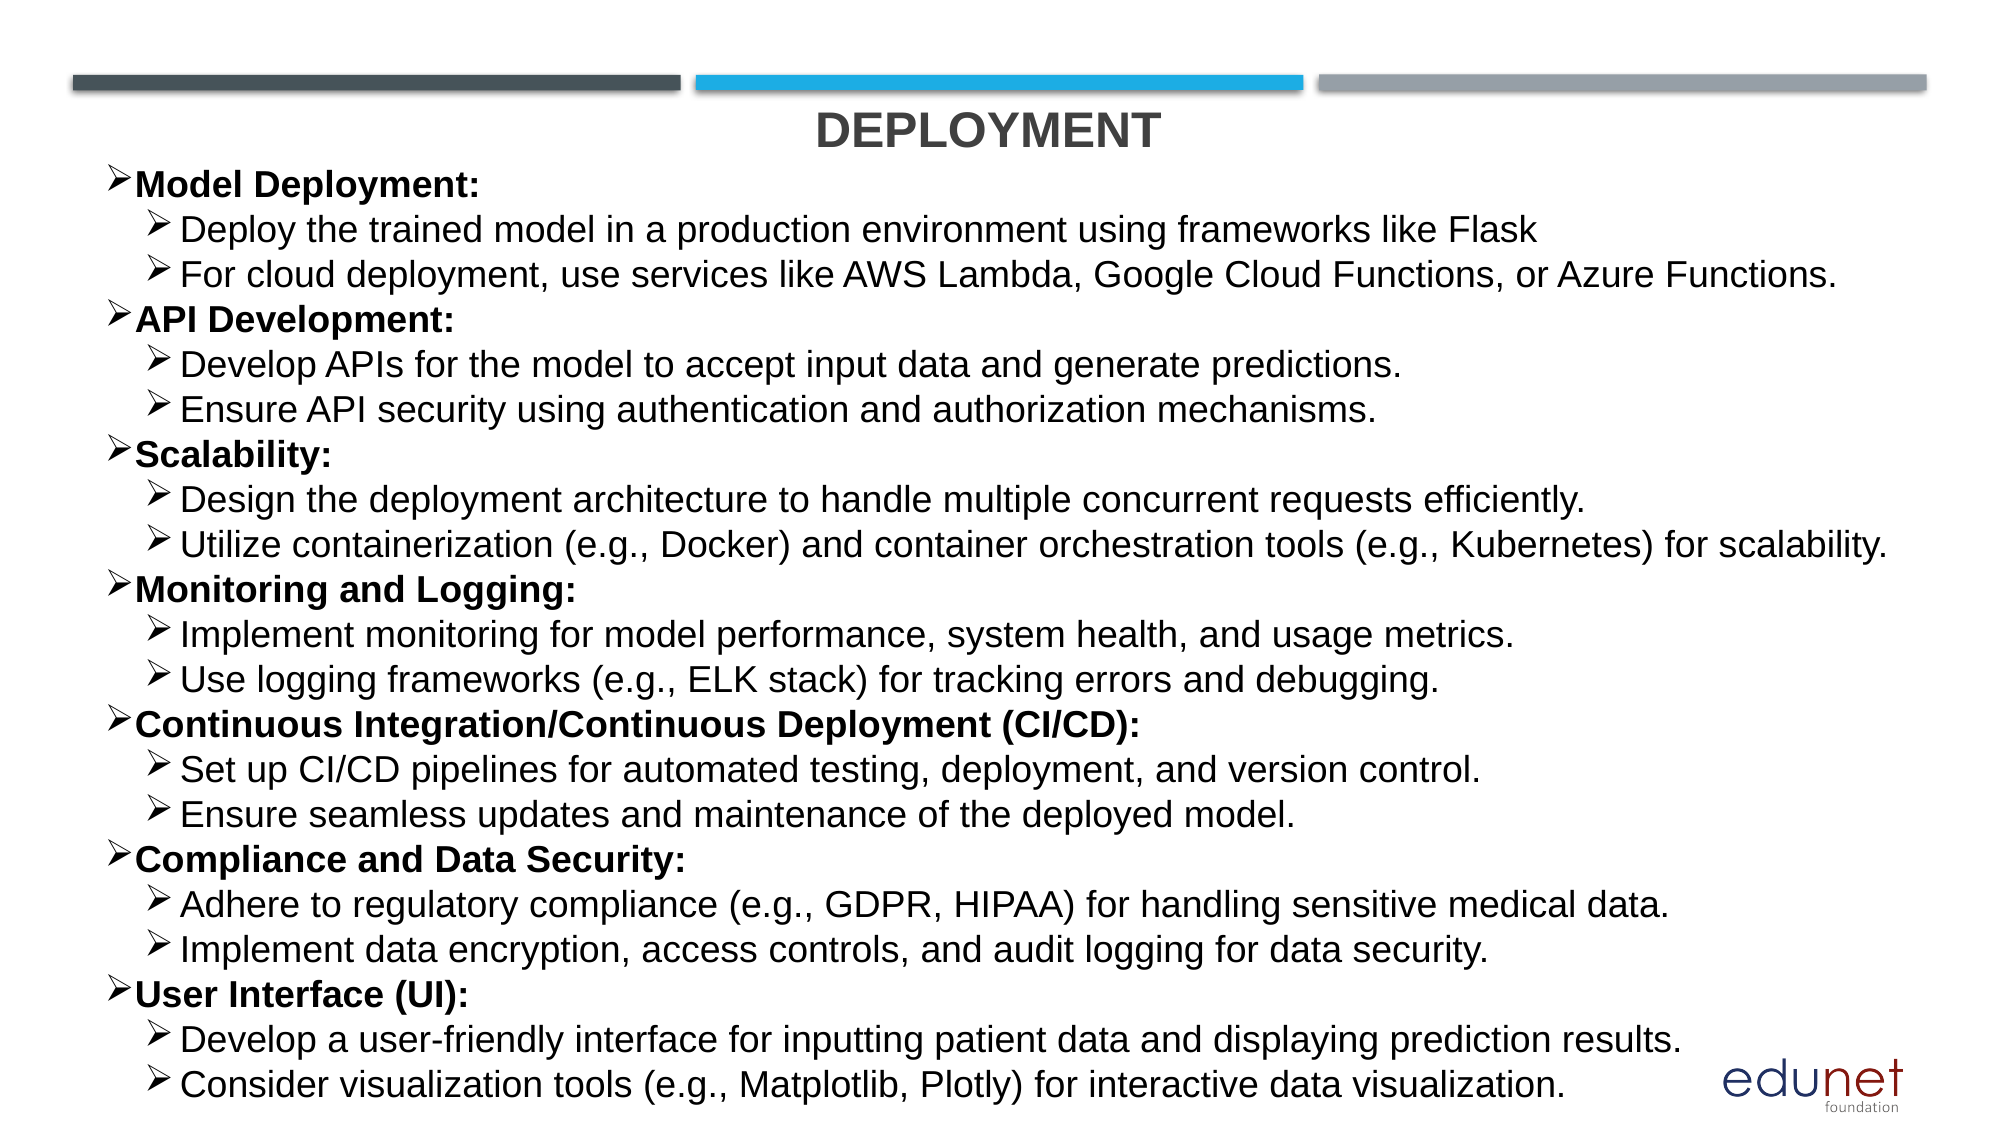

# deployment
Model Deployment:
Deploy the trained model in a production environment using frameworks like Flask
For cloud deployment, use services like AWS Lambda, Google Cloud Functions, or Azure Functions.
API Development:
Develop APIs for the model to accept input data and generate predictions.
Ensure API security using authentication and authorization mechanisms.
Scalability:
Design the deployment architecture to handle multiple concurrent requests efficiently.
Utilize containerization (e.g., Docker) and container orchestration tools (e.g., Kubernetes) for scalability.
Monitoring and Logging:
Implement monitoring for model performance, system health, and usage metrics.
Use logging frameworks (e.g., ELK stack) for tracking errors and debugging.
Continuous Integration/Continuous Deployment (CI/CD):
Set up CI/CD pipelines for automated testing, deployment, and version control.
Ensure seamless updates and maintenance of the deployed model.
Compliance and Data Security:
Adhere to regulatory compliance (e.g., GDPR, HIPAA) for handling sensitive medical data.
Implement data encryption, access controls, and audit logging for data security.
User Interface (UI):
Develop a user-friendly interface for inputting patient data and displaying prediction results.
Consider visualization tools (e.g., Matplotlib, Plotly) for interactive data visualization.